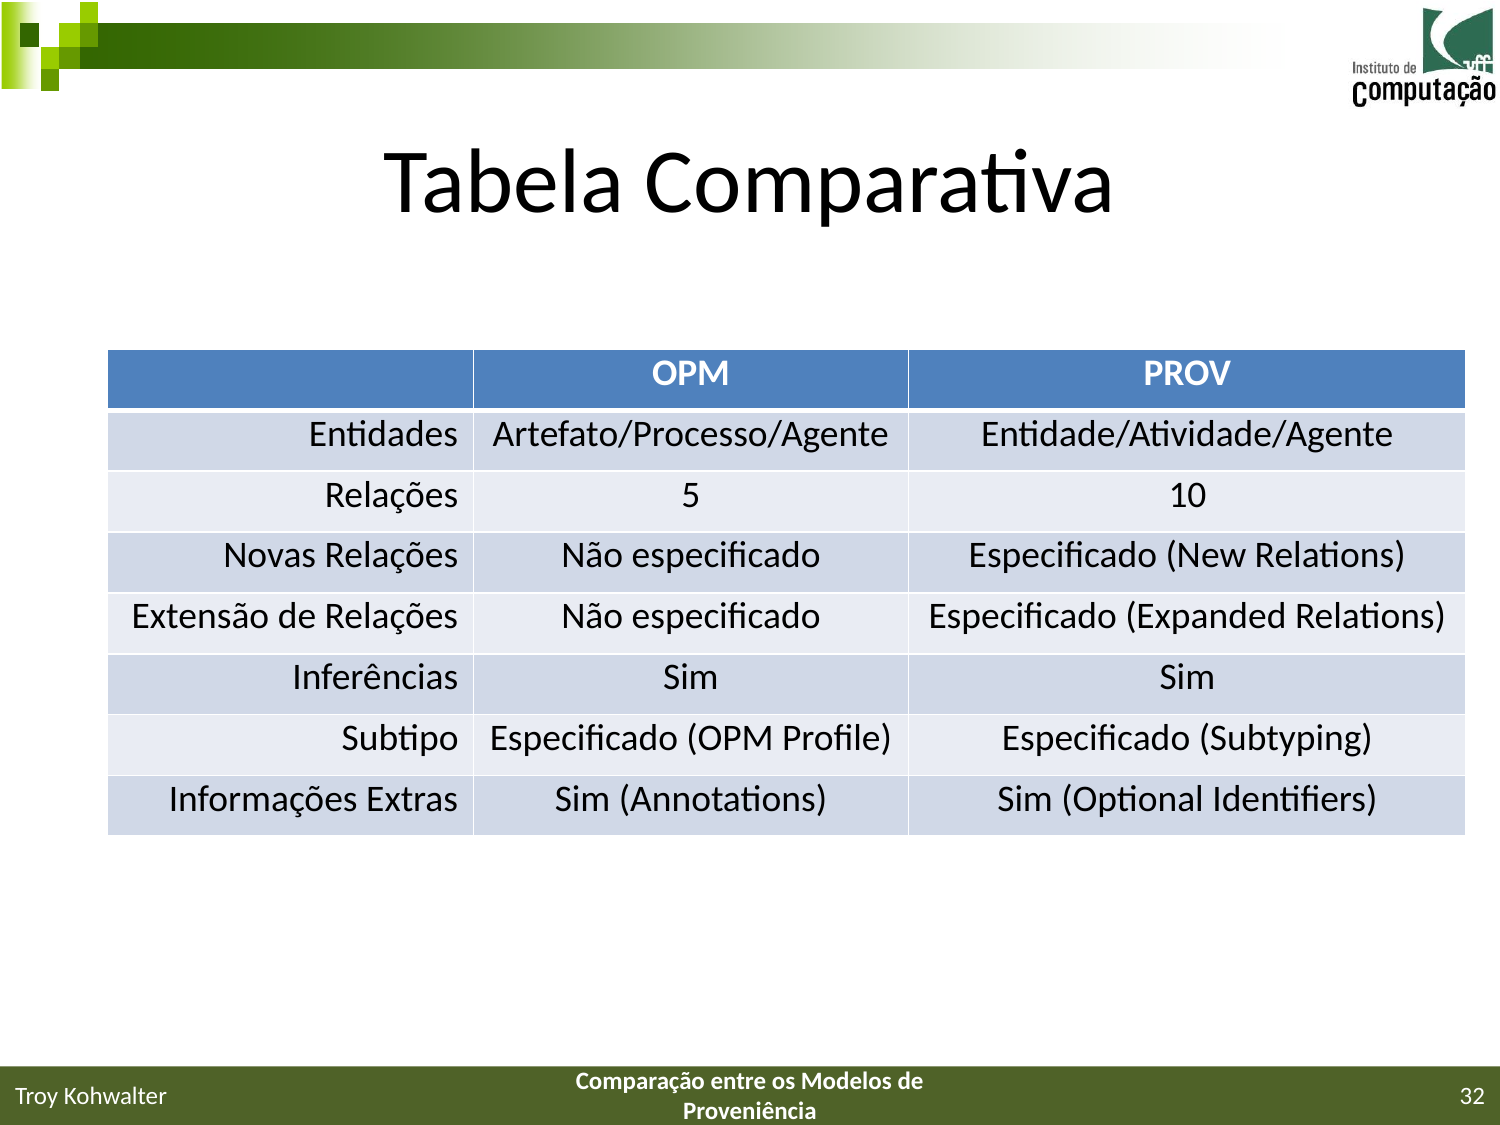

# Tabela Comparativa
|  | OPM | PROV |
| --- | --- | --- |
| Entidades | Artefato/Processo/Agente | Entidade/Atividade/Agente |
| Relações | 5 | 10 |
| Novas Relações | Não especificado | Especificado (New Relations) |
| Extensão de Relações | Não especificado | Especificado (Expanded Relations) |
| Inferências | Sim | Sim |
| Subtipo | Especificado (OPM Profile) | Especificado (Subtyping) |
| Informações Extras | Sim (Annotations) | Sim (Optional Identifiers) |
Troy Kohwalter
Comparação entre os Modelos de Proveniência
32